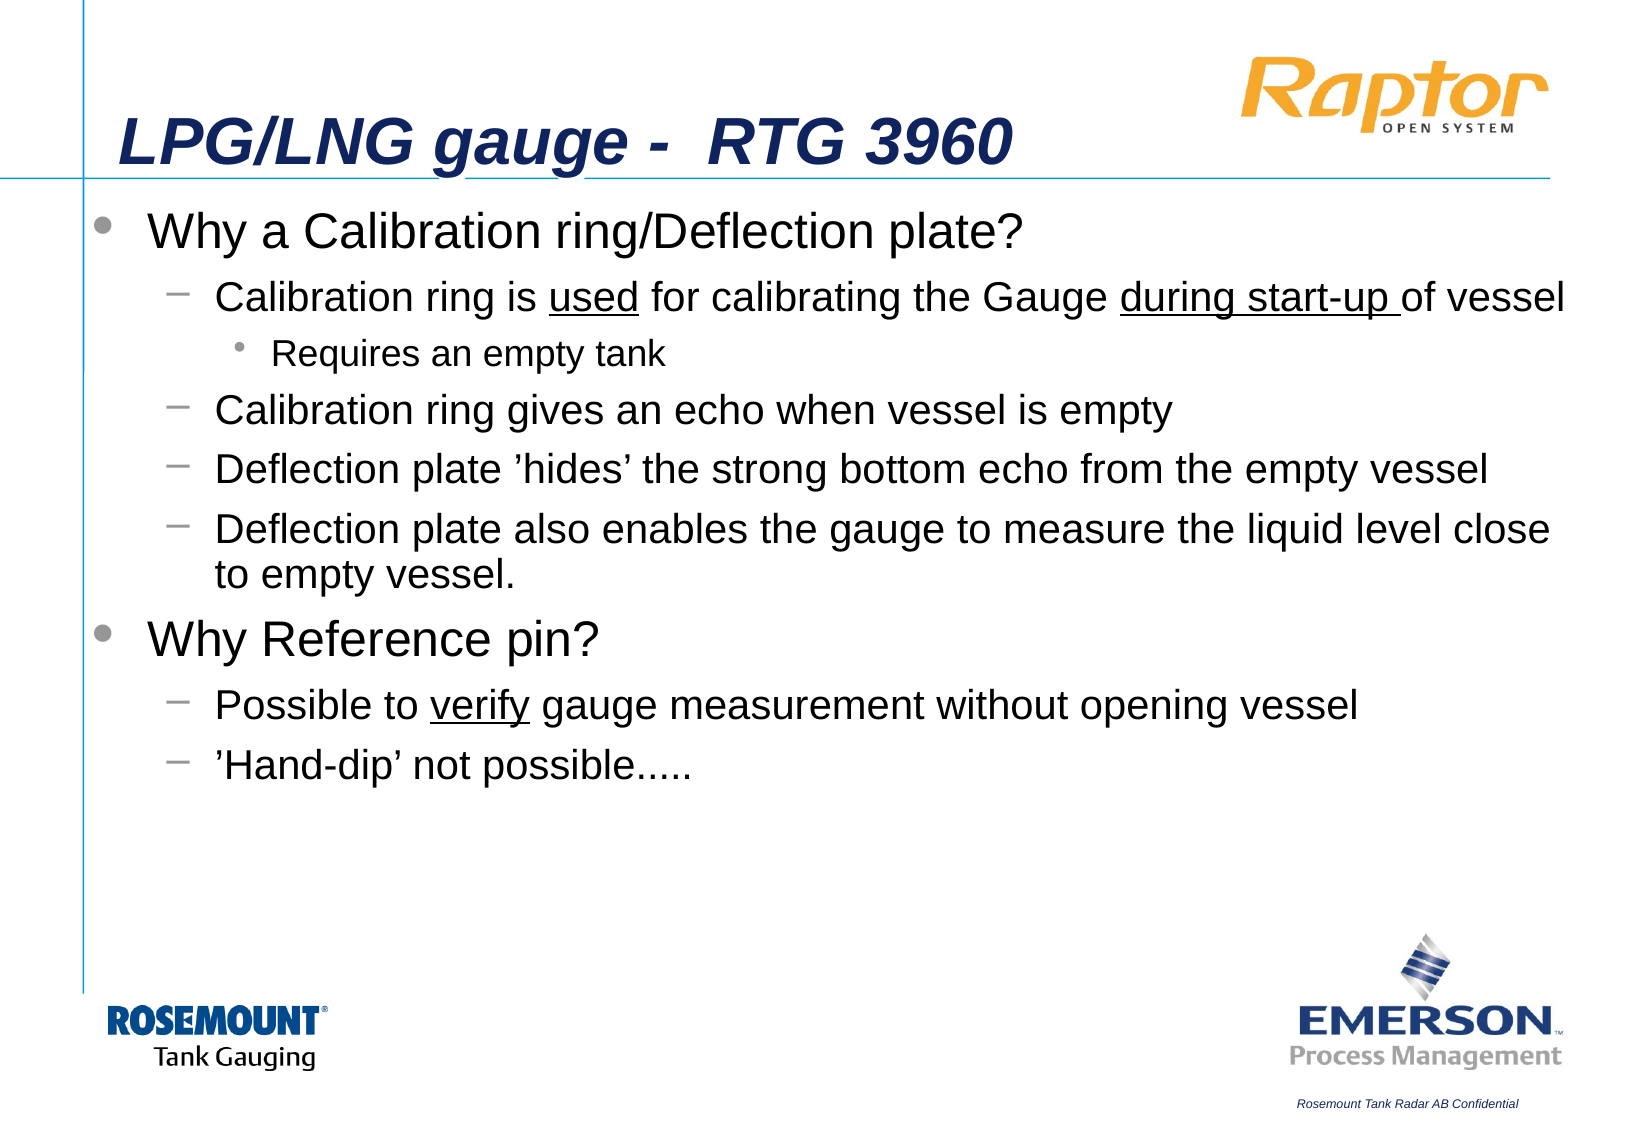

# LPG/LNG gauge -  RTG 3960
Why a Calibration ring/Deflection plate?
Calibration ring is used for calibrating the Gauge during start-up of vessel
Requires an empty tank
Calibration ring gives an echo when vessel is empty
Deflection plate ’hides’ the strong bottom echo from the empty vessel
Deflection plate also enables the gauge to measure the liquid level close to empty vessel.
Why Reference pin?
Possible to verify gauge measurement without opening vessel
’Hand-dip’ not possible.....